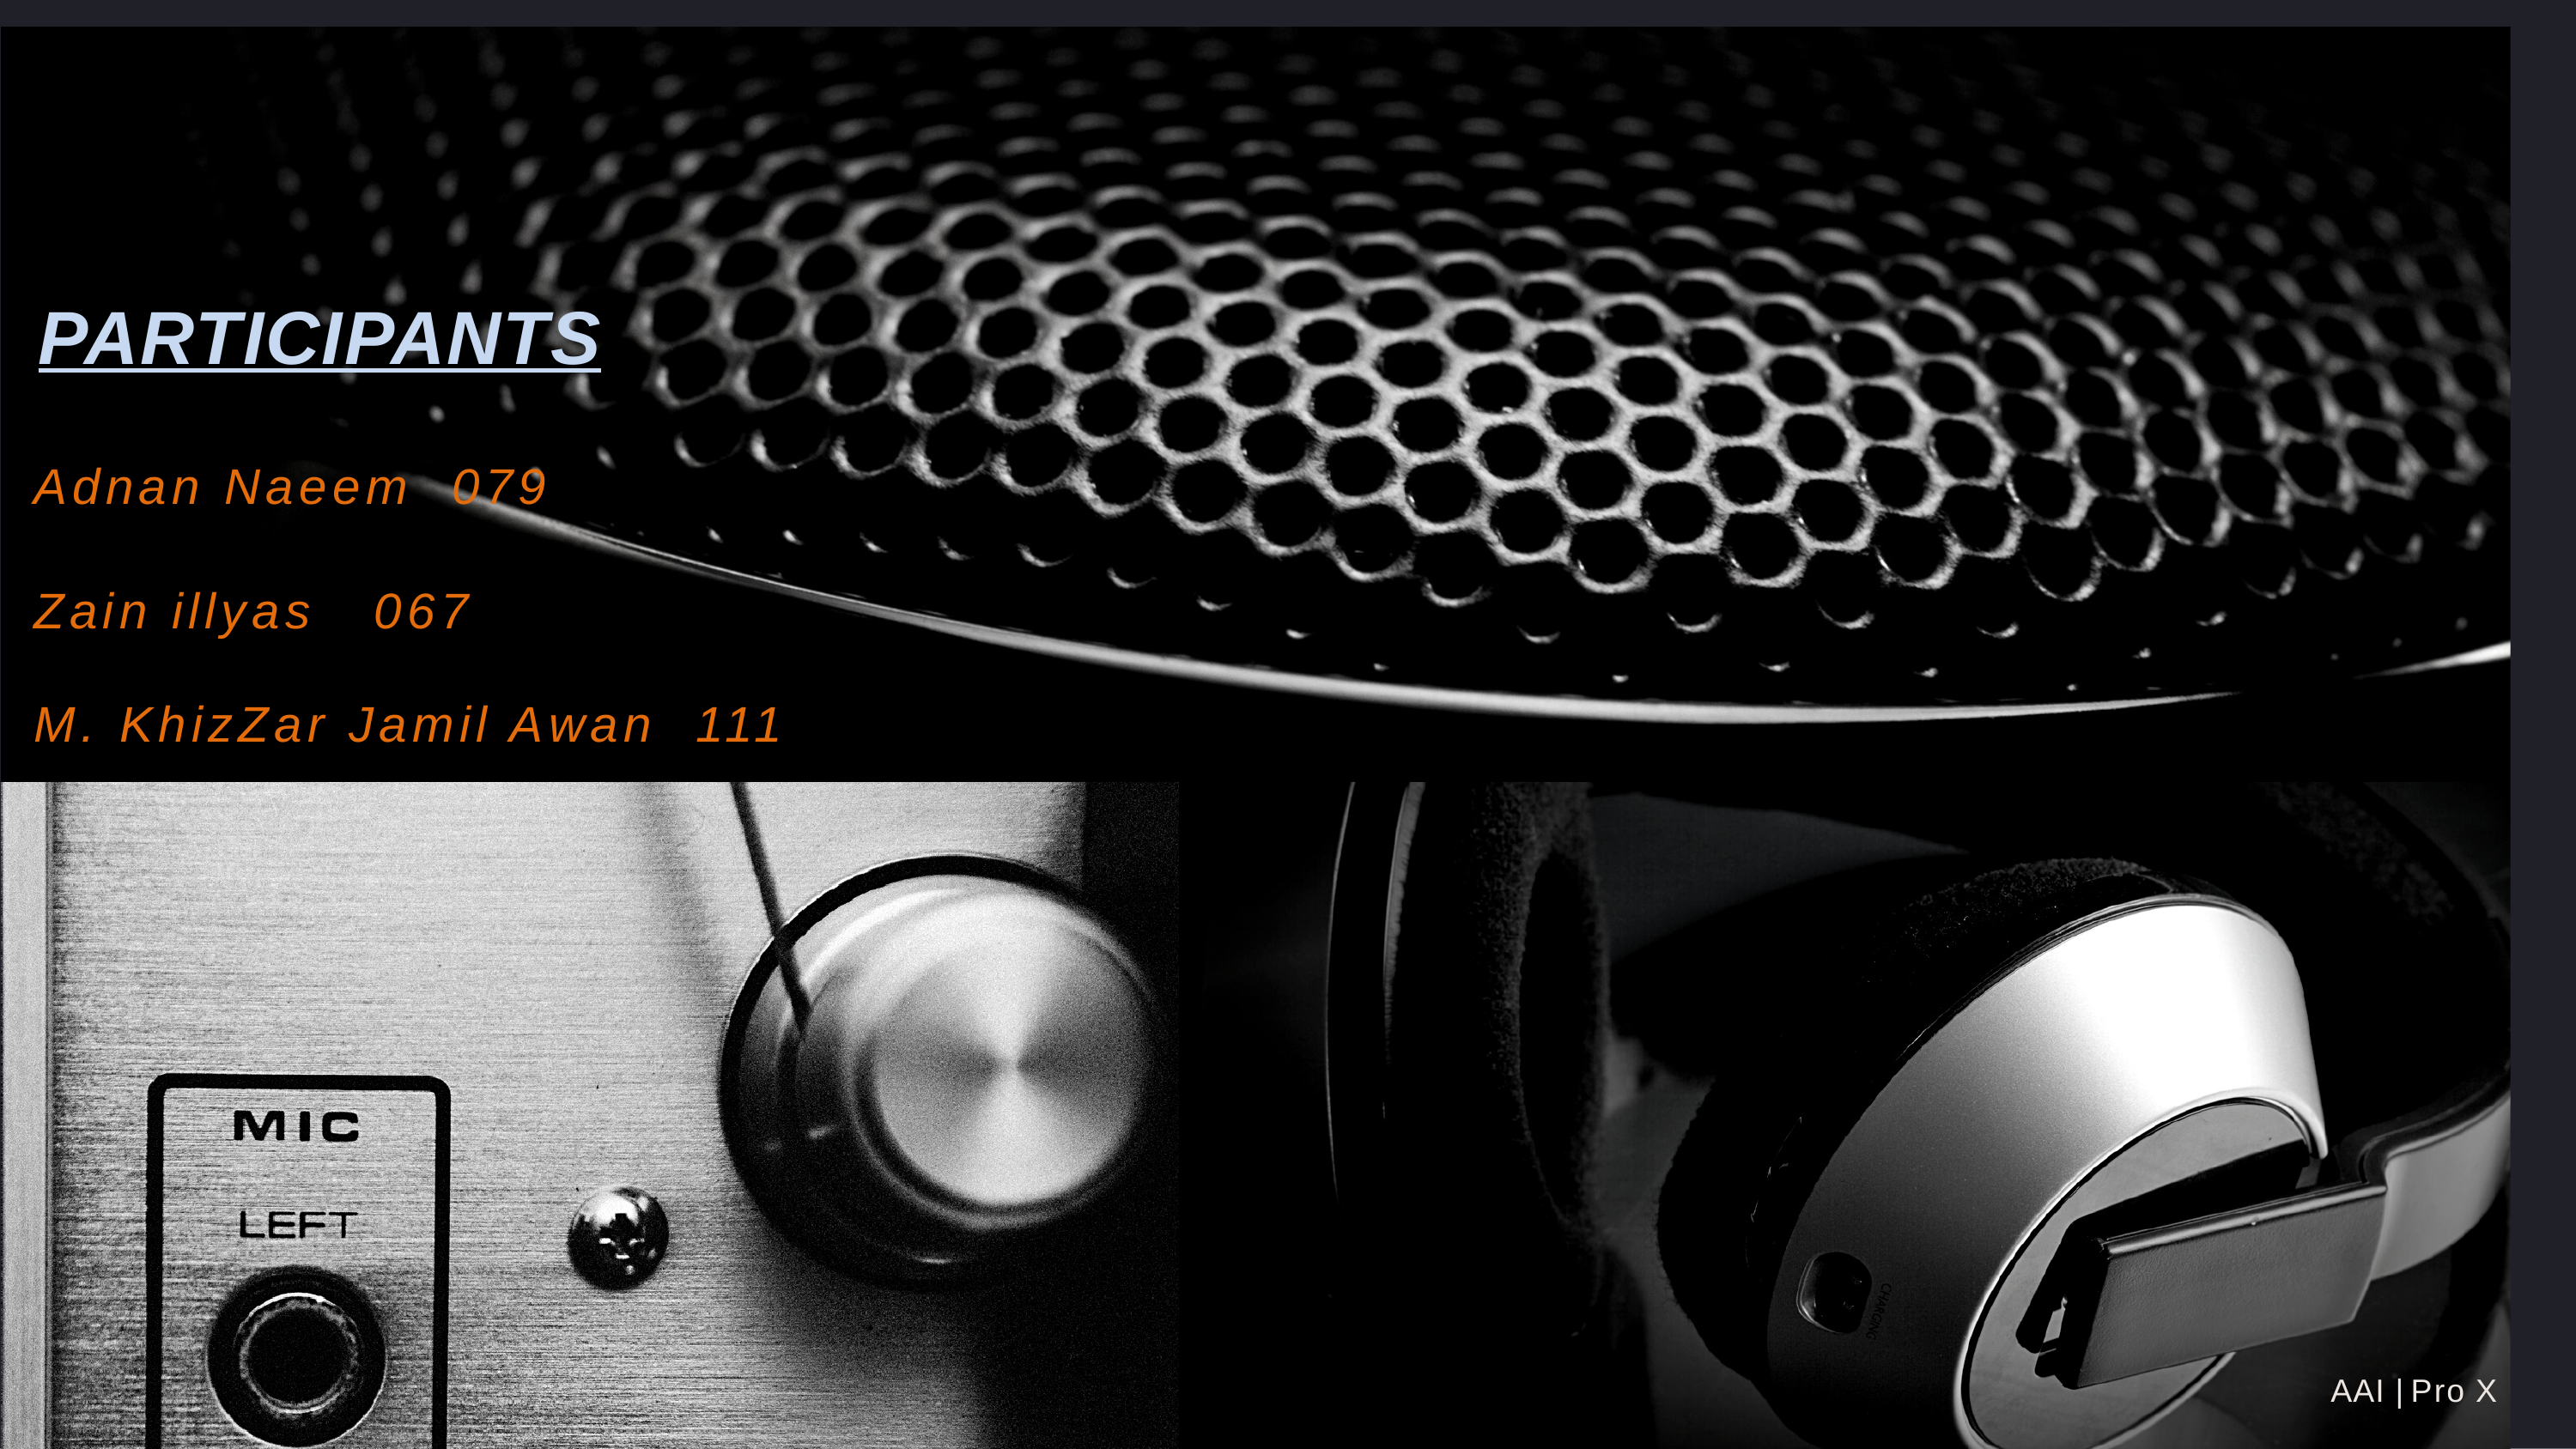

PARTICIPANTS
Adnan Naeem  079

Zain illyas   067
M. KhizZar Jamil Awan  111
AAI | Pro X